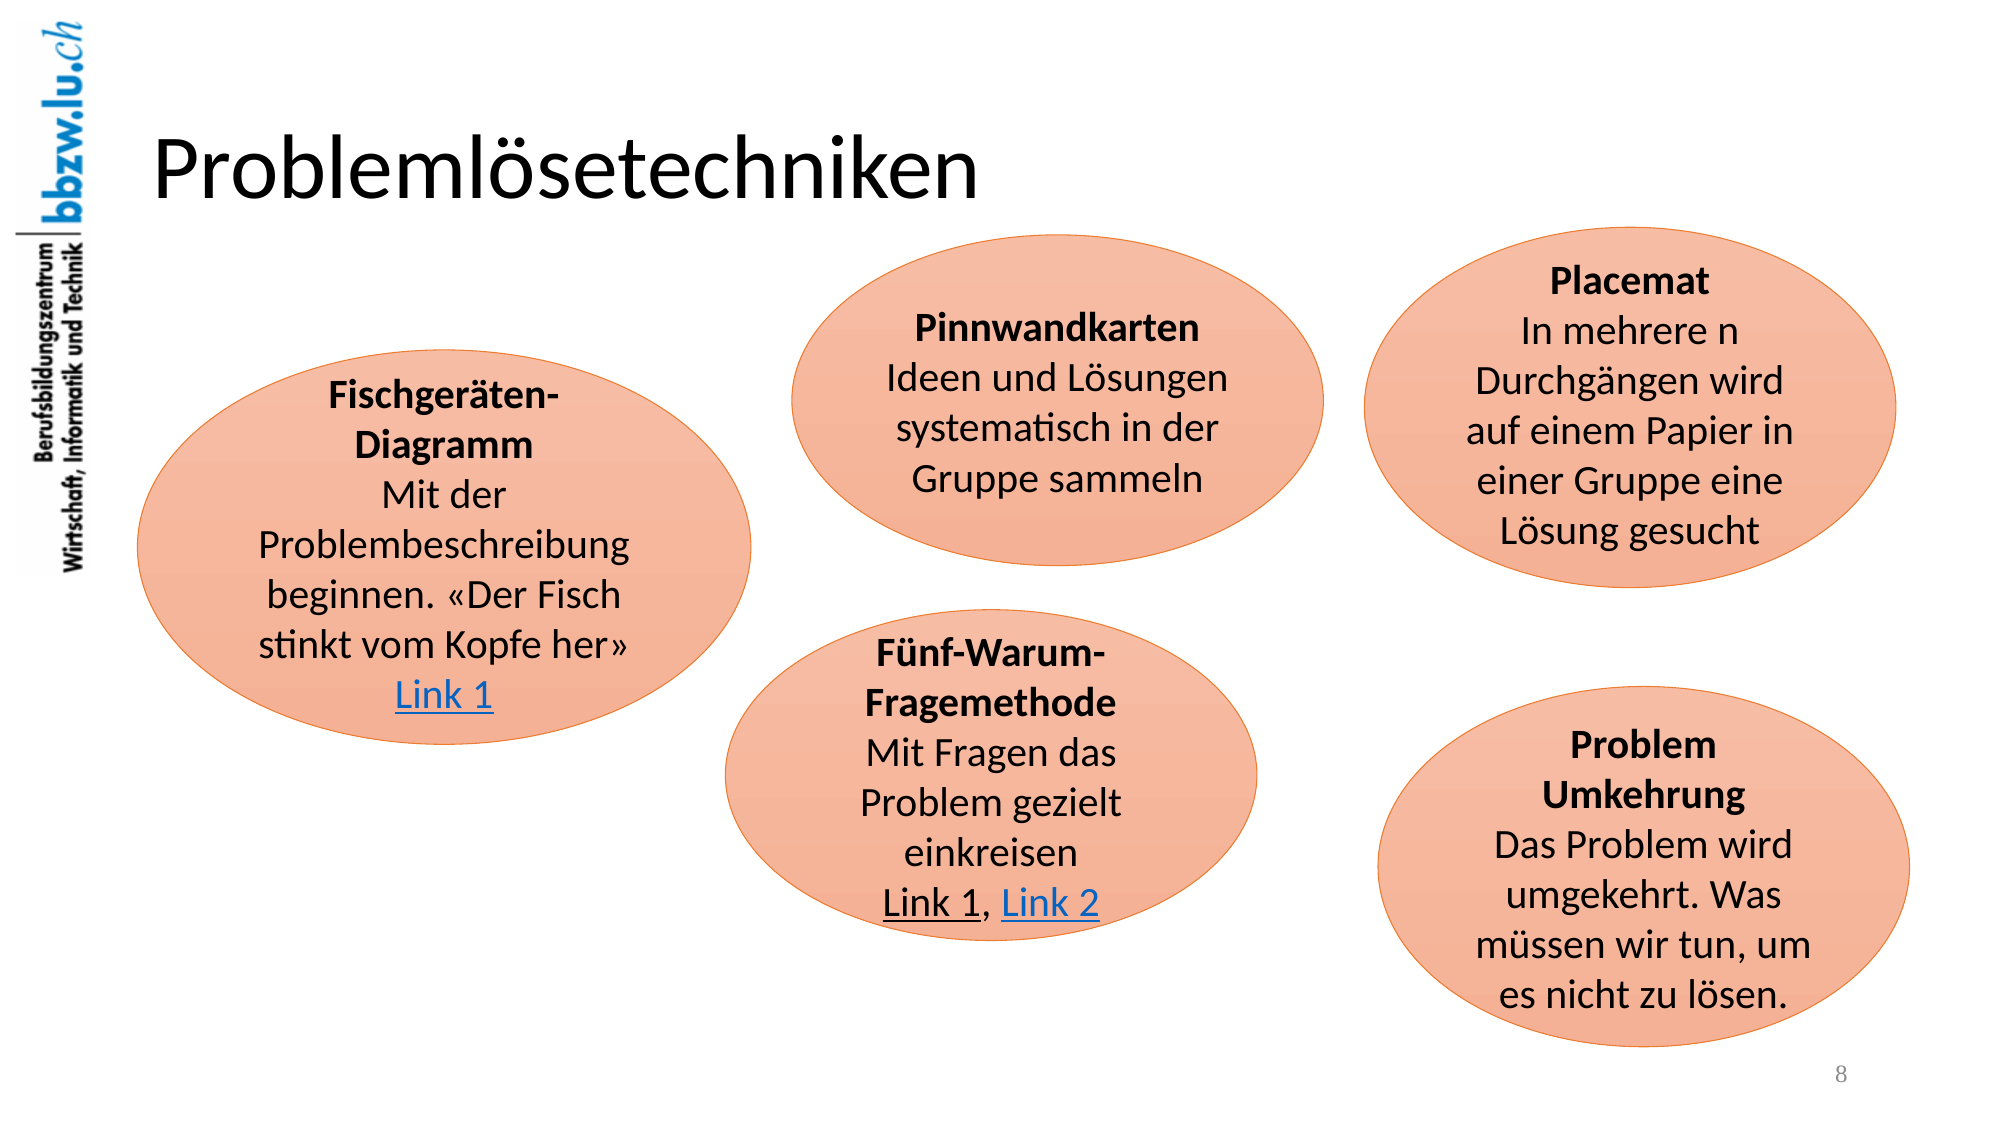

# Problemlösetechniken

Placemat
In mehrere n Durchgängen wird auf einem Papier in einer Gruppe eine Lösung gesucht

Pinnwandkarten
Ideen und Lösungen systematisch in der Gruppe sammeln

Fischgeräten-Diagramm
Mit der Problembeschreibung beginnen. «Der Fisch stinkt vom Kopfe her»
Link 1

Fünf-Warum-Fragemethode
Mit Fragen das Problem gezielt einkreisen
Link 1, Link 2
Problem Umkehrung
Das Problem wird umgekehrt. Was müssen wir tun, um es nicht zu lösen.
8